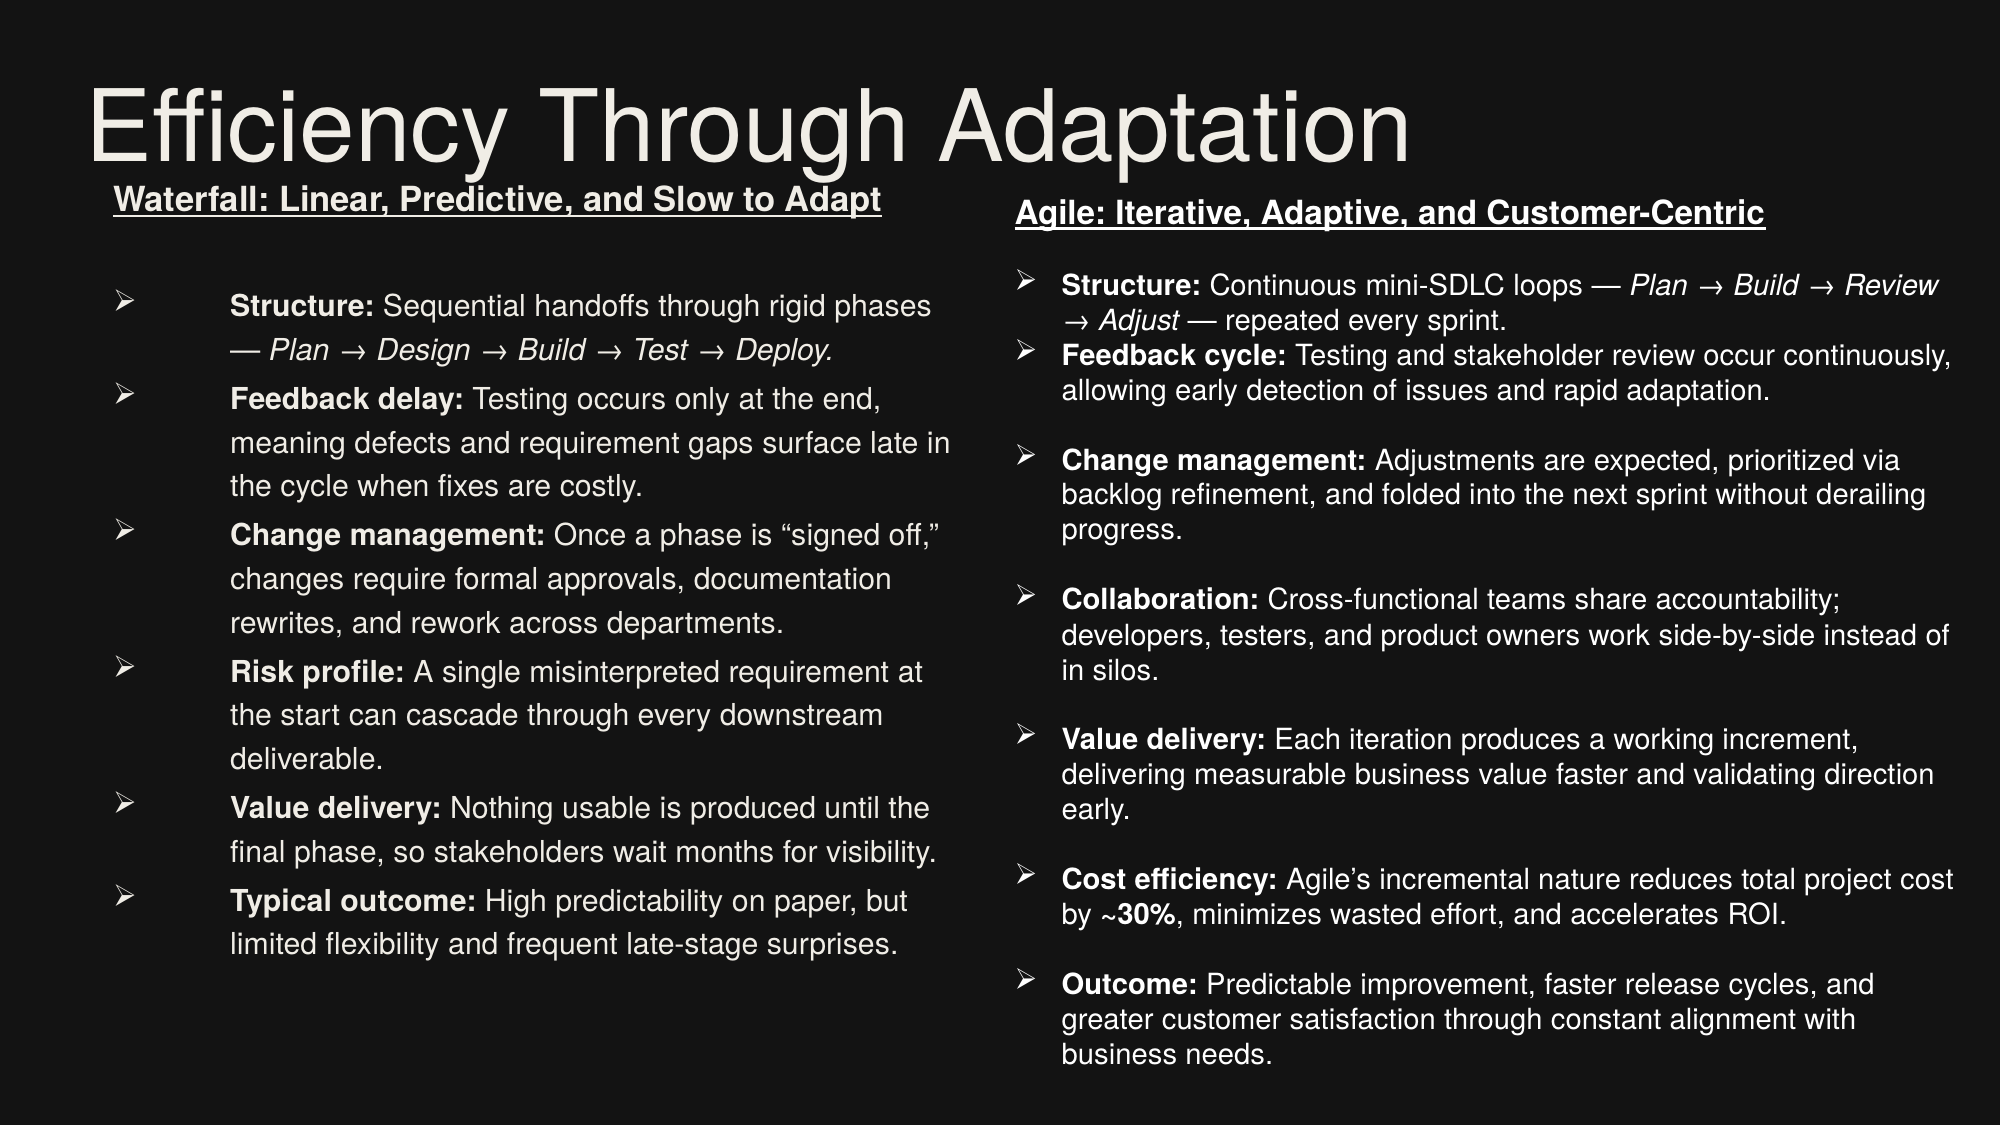

# Efficiency Through Adaptation
Waterfall: Linear, Predictive, and Slow to Adapt

Structure: Sequential handoffs through rigid phases — Plan → Design → Build → Test → Deploy.
Feedback delay: Testing occurs only at the end, meaning defects and requirement gaps surface late in the cycle when fixes are costly.
Change management: Once a phase is “signed off,” changes require formal approvals, documentation rewrites, and rework across departments.
Risk profile: A single misinterpreted requirement at the start can cascade through every downstream deliverable.
Value delivery: Nothing usable is produced until the final phase, so stakeholders wait months for visibility.
Typical outcome: High predictability on paper, but limited flexibility and frequent late-stage surprises.

Agile: Iterative, Adaptive, and Customer-Centric

Structure: Continuous mini-SDLC loops — Plan → Build → Review → Adjust — repeated every sprint.
Feedback cycle: Testing and stakeholder review occur continuously, allowing early detection of issues and rapid adaptation.

Change management: Adjustments are expected, prioritized via backlog refinement, and folded into the next sprint without derailing progress.

Collaboration: Cross-functional teams share accountability; developers, testers, and product owners work side-by-side instead of in silos.

Value delivery: Each iteration produces a working increment, delivering measurable business value faster and validating direction early.

Cost efficiency: Agile’s incremental nature reduces total project cost by ~30%, minimizes wasted effort, and accelerates ROI.

Outcome: Predictable improvement, faster release cycles, and greater customer satisfaction through constant alignment with business needs.